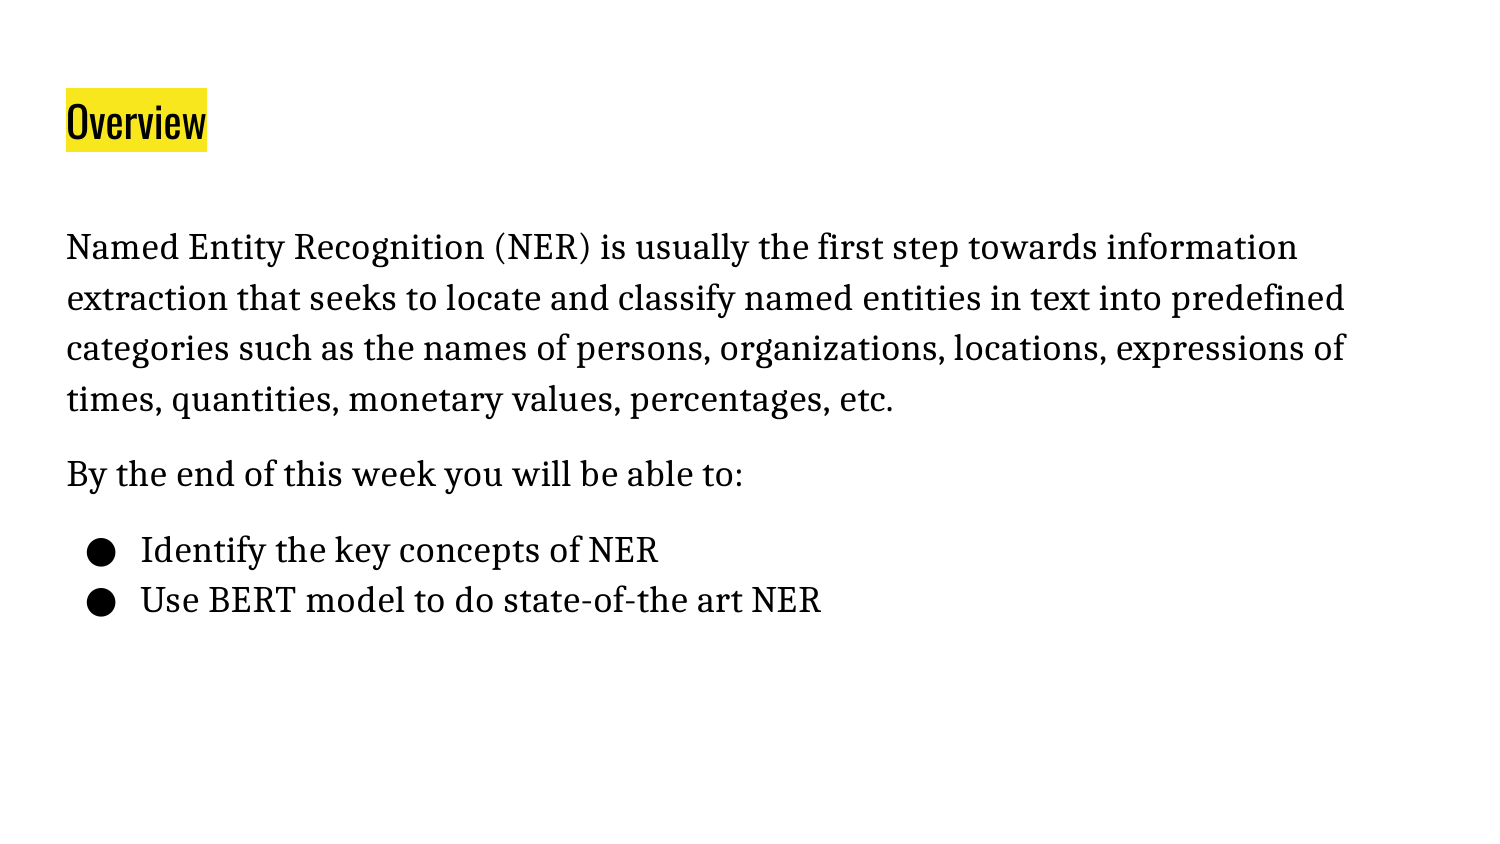

# Overview
Named Entity Recognition (NER) is usually the first step towards information extraction that seeks to locate and classify named entities in text into predefined categories such as the names of persons, organizations, locations, expressions of times, quantities, monetary values, percentages, etc.
By the end of this week you will be able to:
Identify the key concepts of NER
Use BERT model to do state-of-the art NER